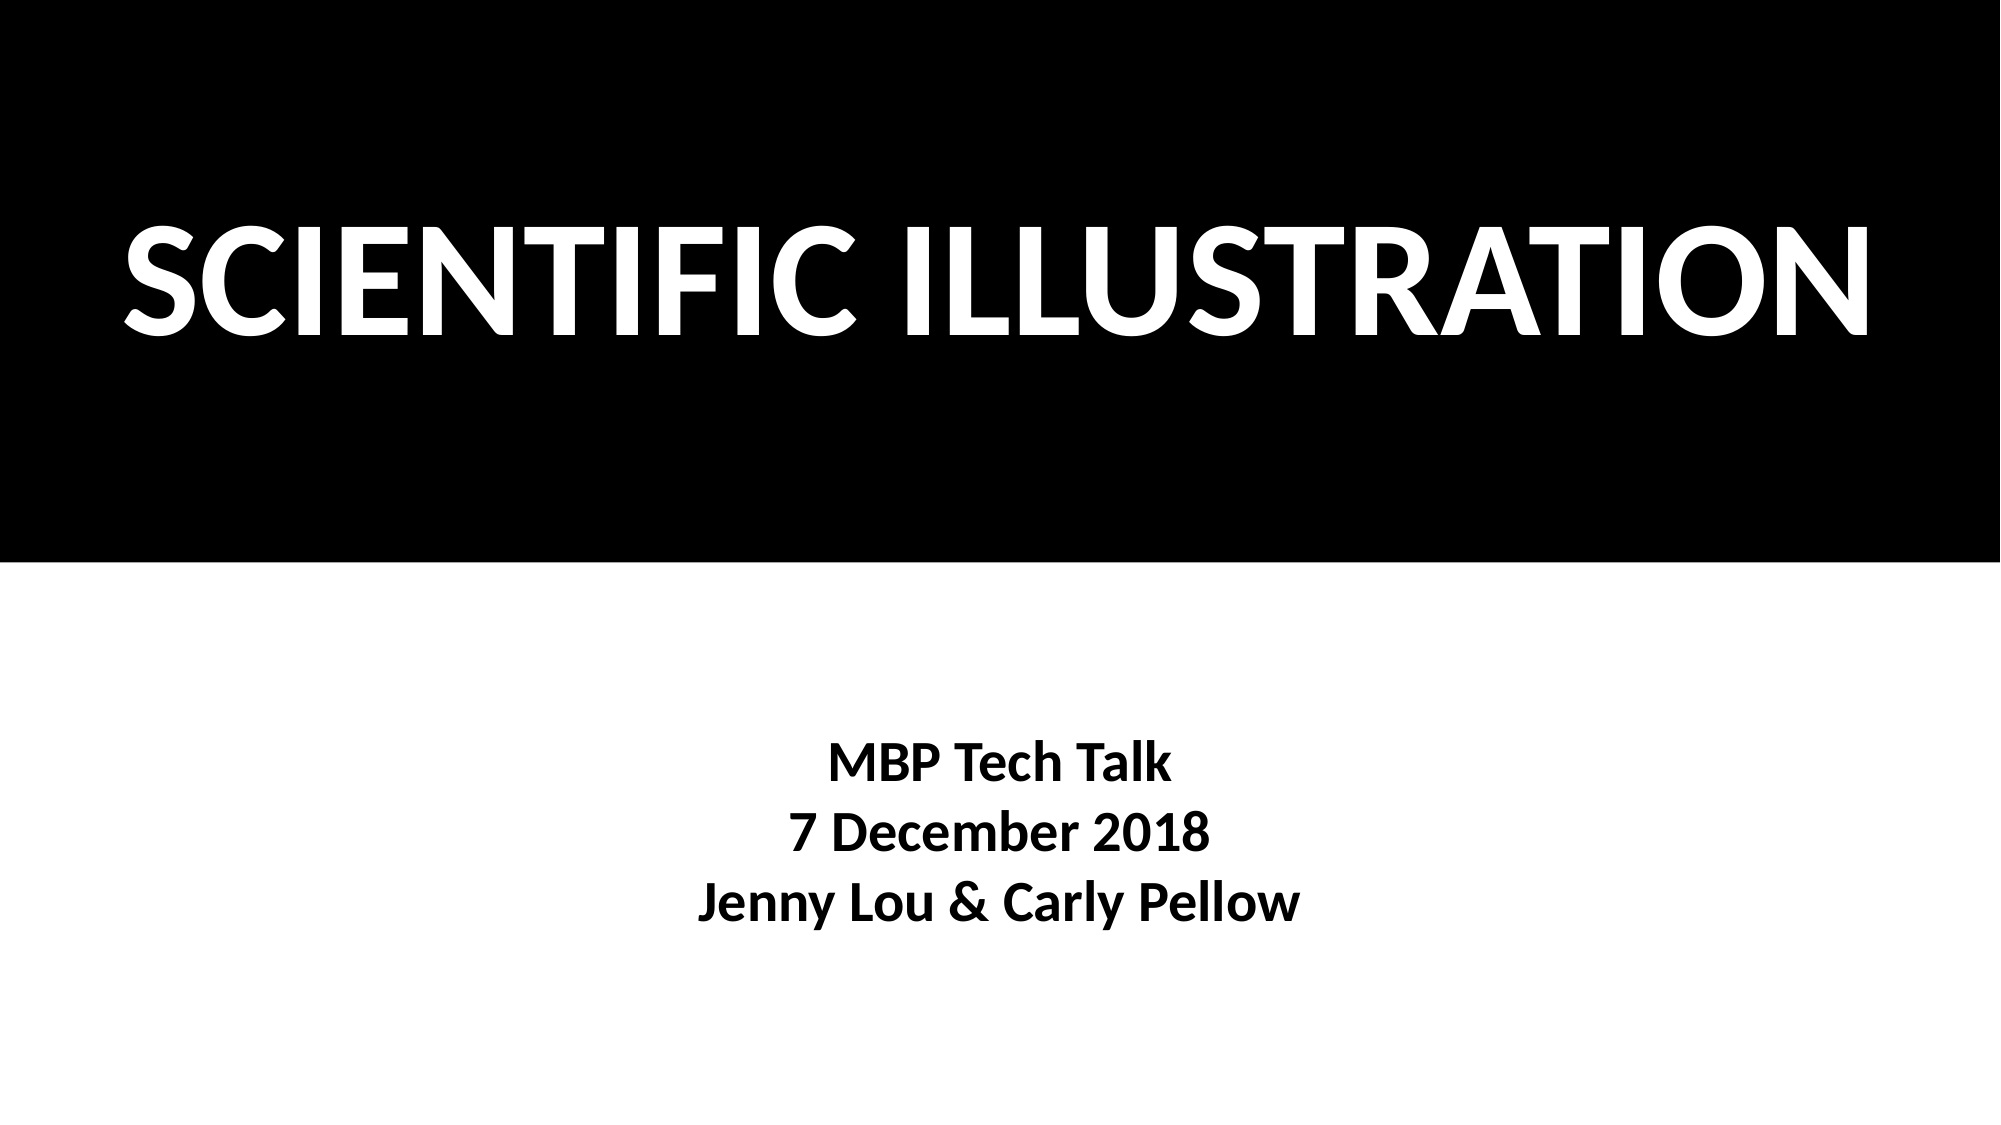

# SCIENTIFIC ILLUSTRATION
MBP Tech Talk
7 December 2018
Jenny Lou & Carly Pellow